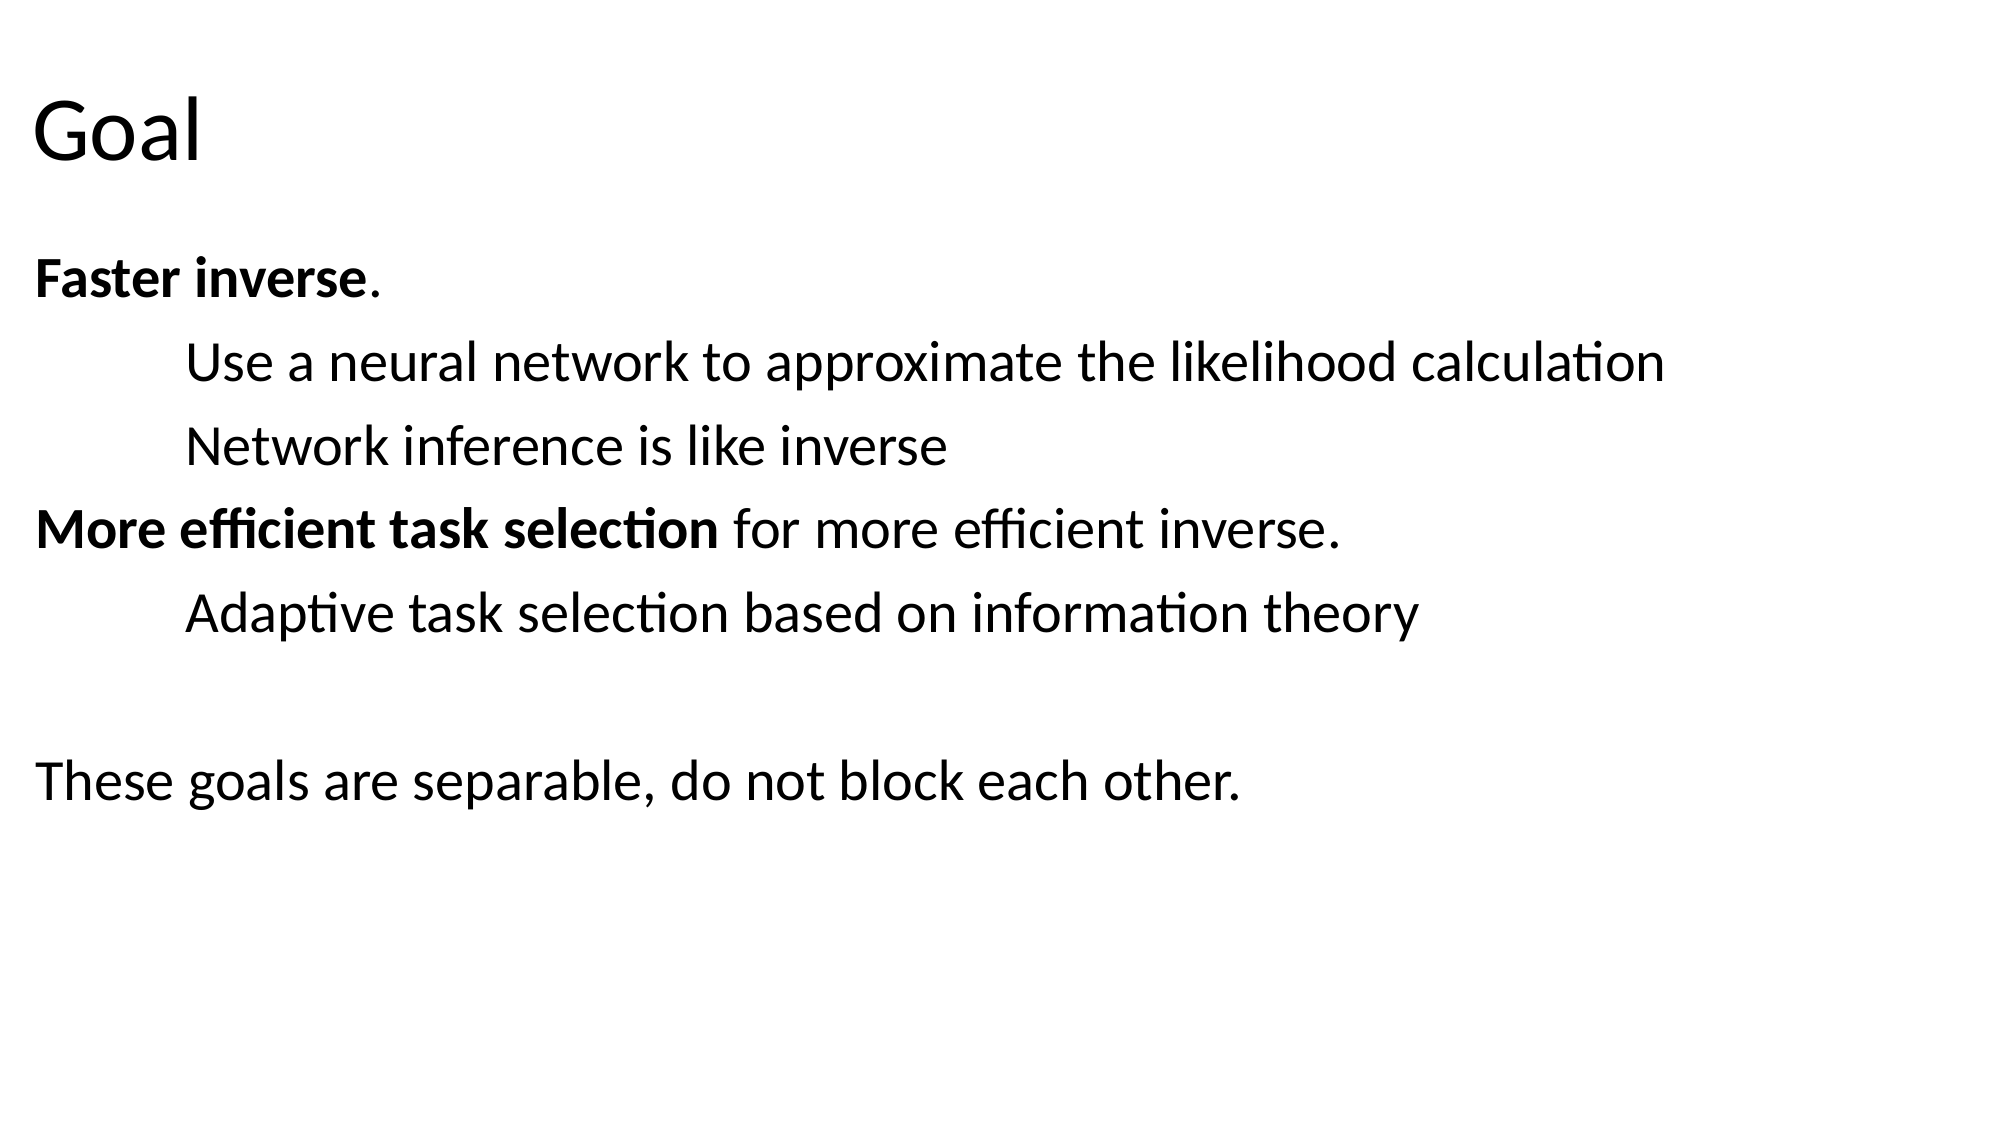

# Goal
Faster inverse.
	Use a neural network to approximate the likelihood calculation
	Network inference is like inverse
More efficient task selection for more efficient inverse.
	Adaptive task selection based on information theory

These goals are separable, do not block each other.